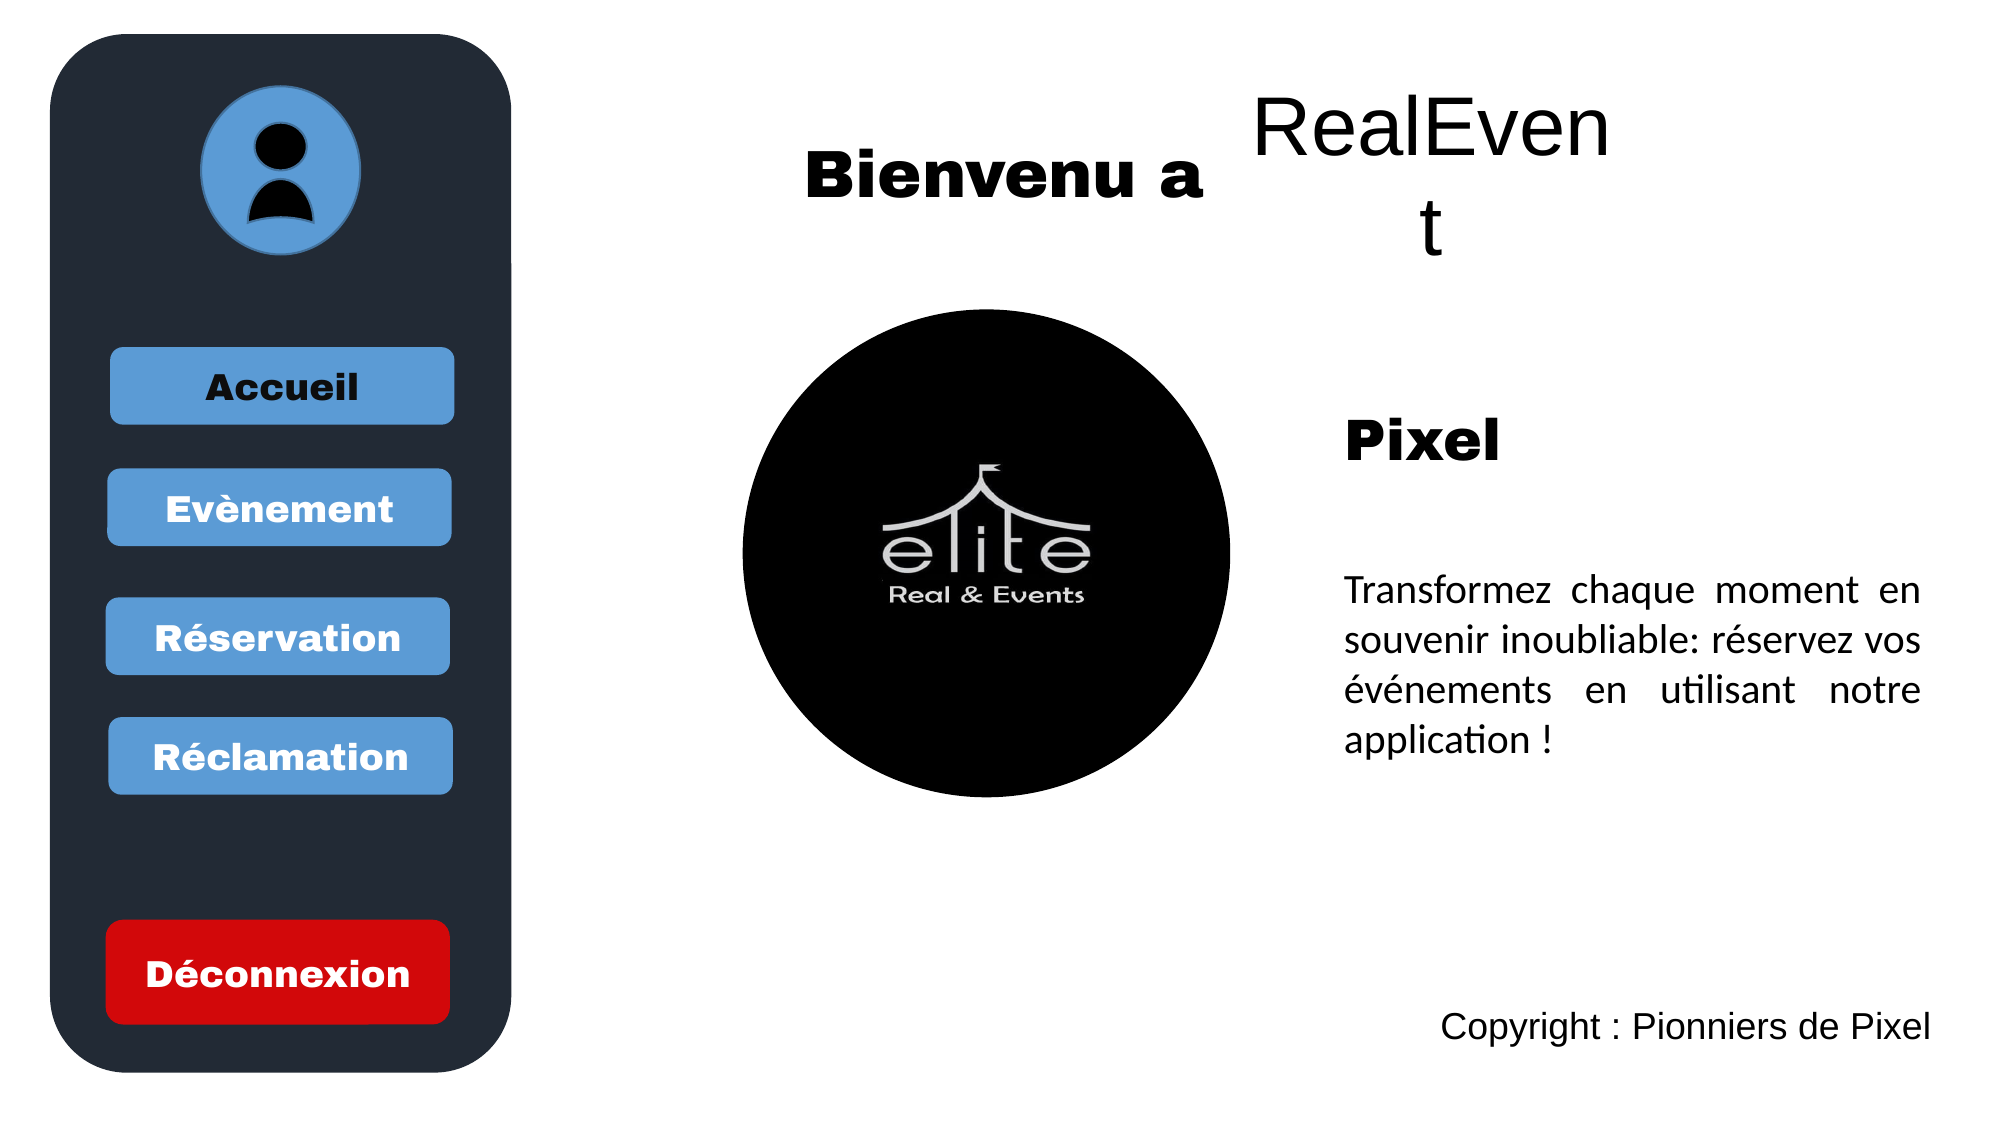

Bienvenu a
RealEvent

Accueil
Pixel
Evènement
Transformez chaque moment en souvenir inoubliable: réservez vos événements en utilisant notre application !
Réservation
Réclamation
Déconnexion
Copyright : Pionniers de Pixel